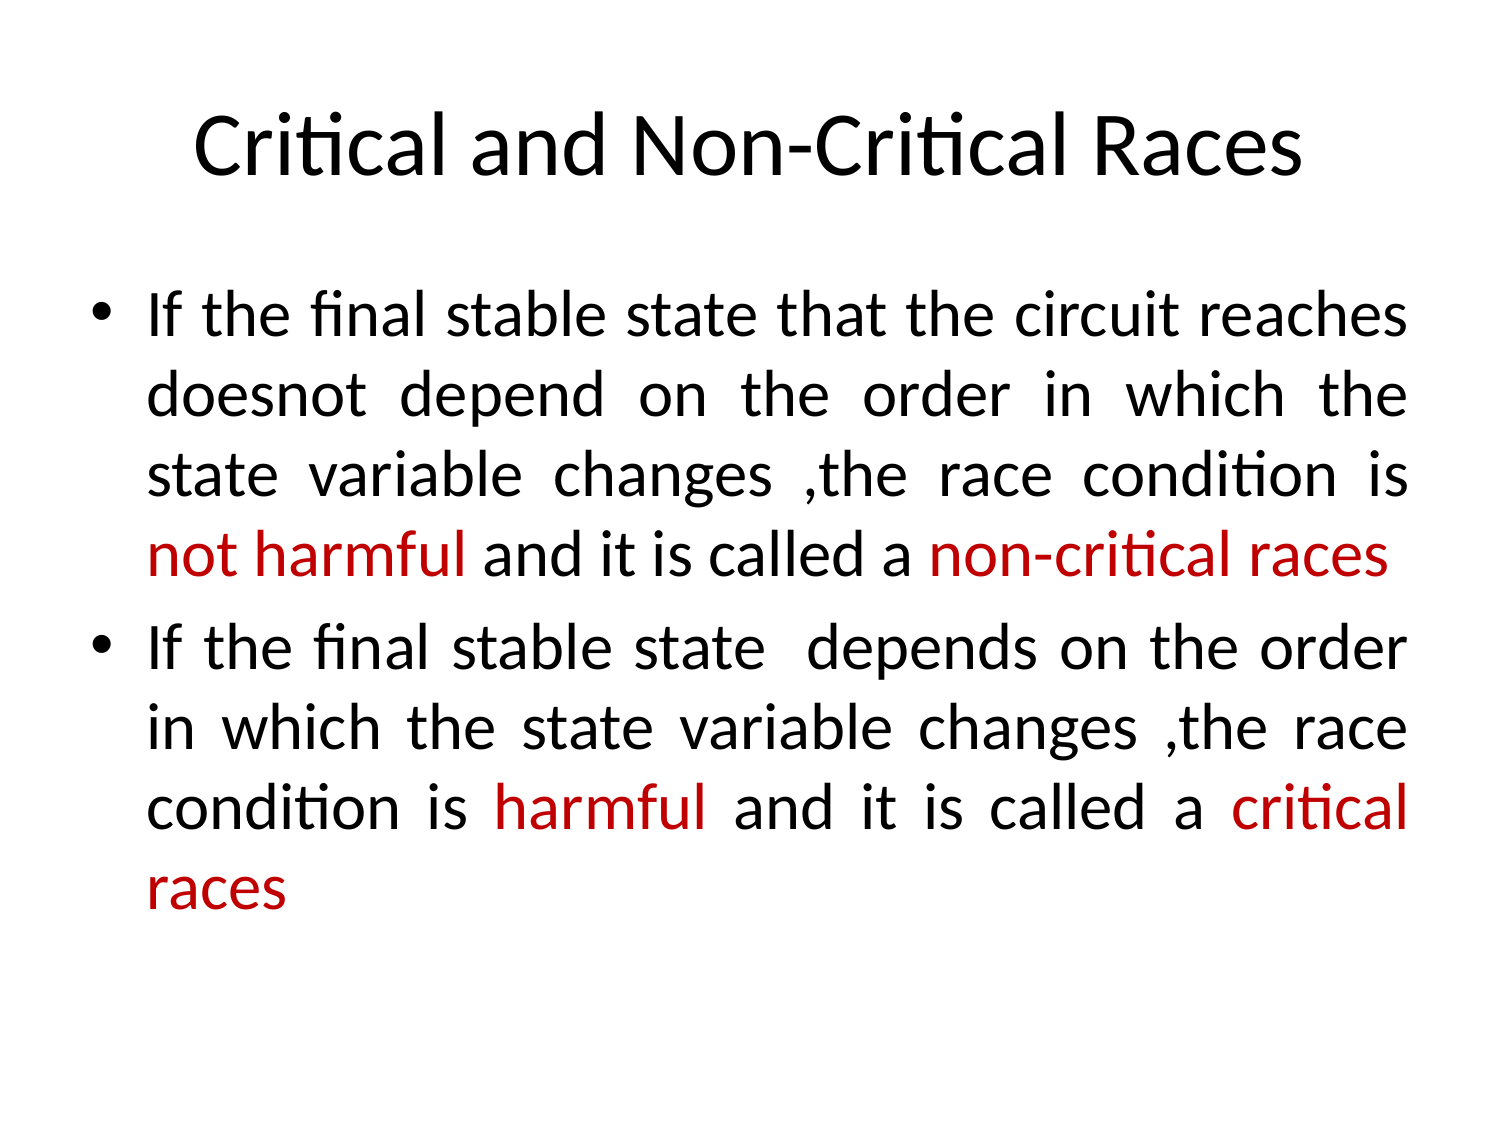

# Critical and Non-Critical Races
If the final stable state that the circuit reaches doesnot depend on the order in which the state variable changes ,the race condition is not harmful and it is called a non-critical races
If the final stable state  depends on the order in which the state variable changes ,the race condition is harmful and it is called a critical races